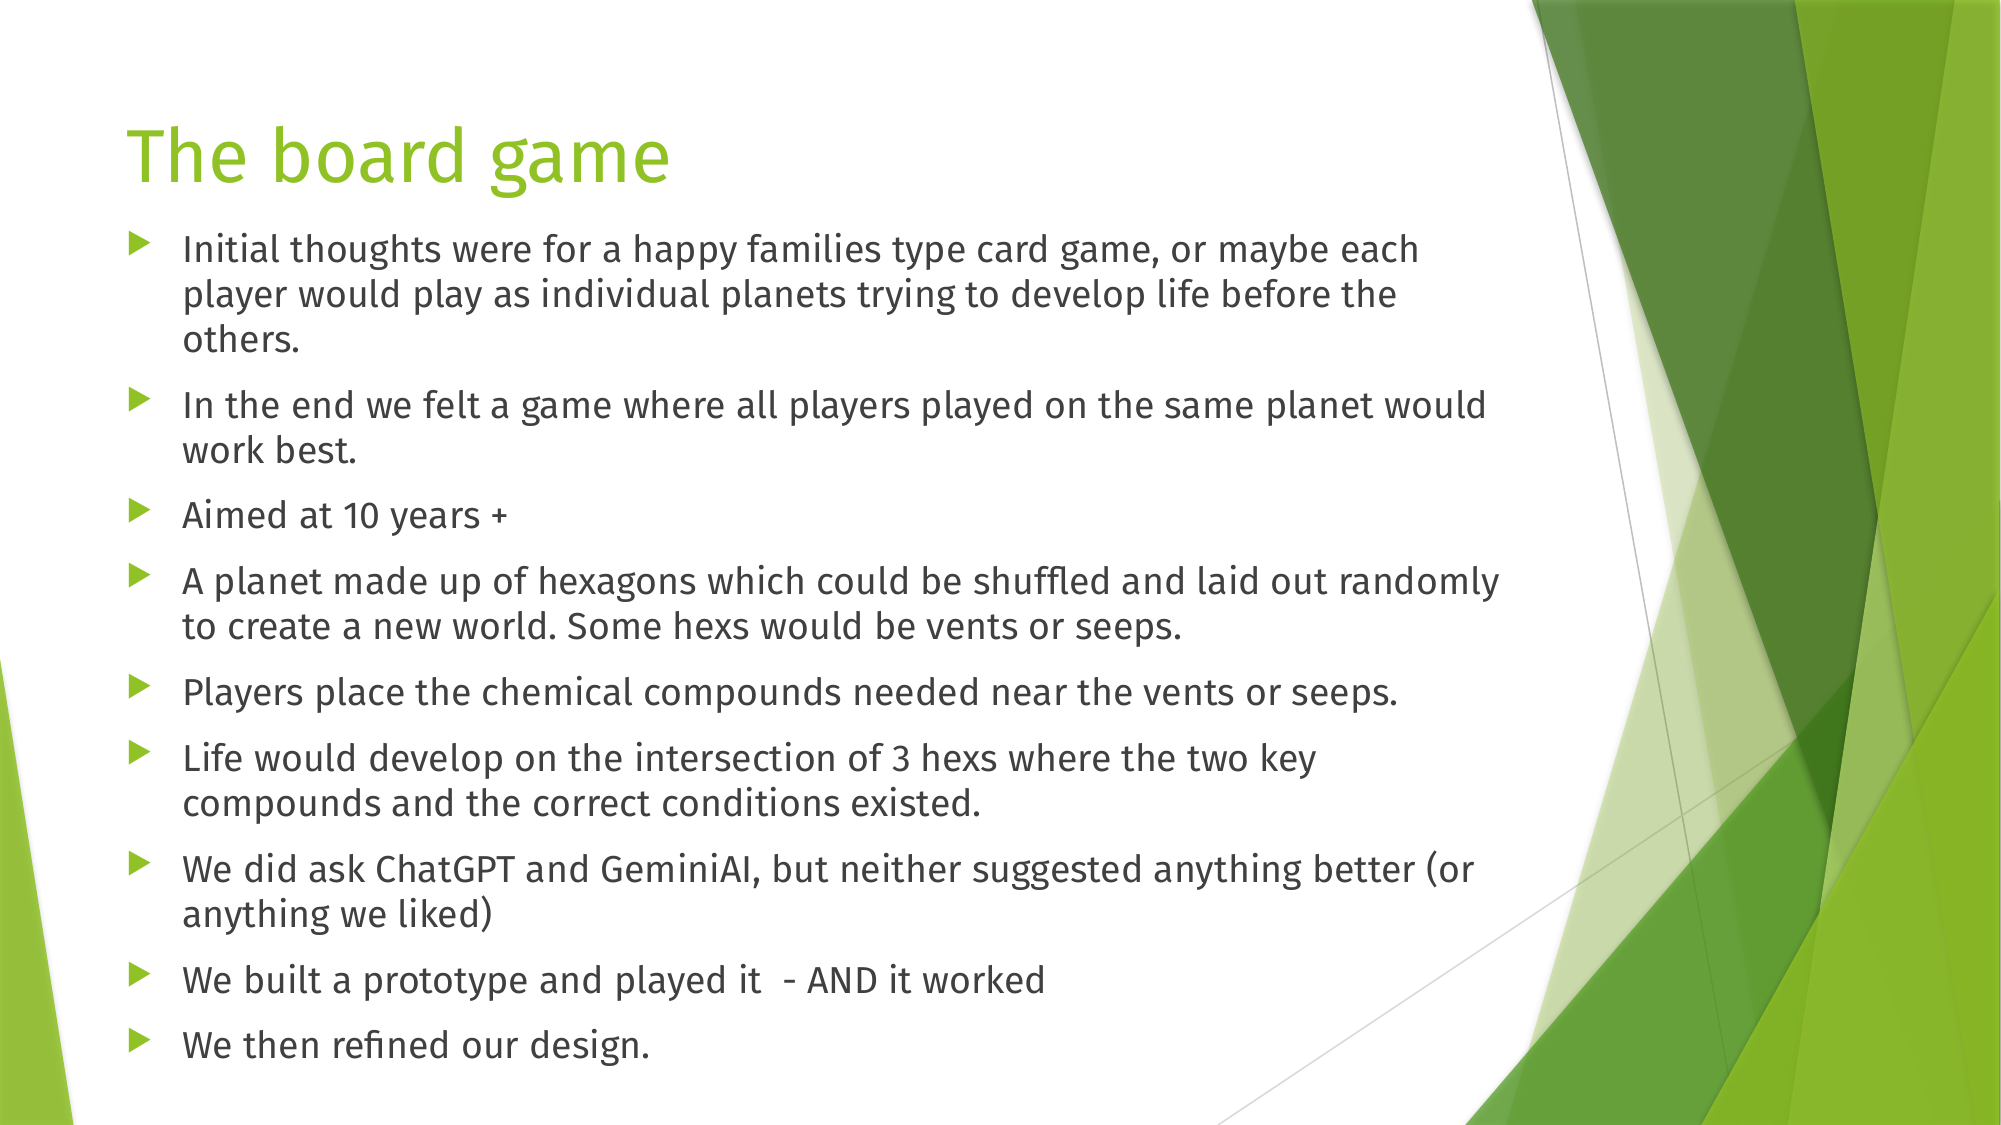

# The board game
Initial thoughts were for a happy families type card game, or maybe each player would play as individual planets trying to develop life before the others.
In the end we felt a game where all players played on the same planet would work best.
Aimed at 10 years +
A planet made up of hexagons which could be shuffled and laid out randomly to create a new world. Some hexs would be vents or seeps.
Players place the chemical compounds needed near the vents or seeps.
Life would develop on the intersection of 3 hexs where the two key compounds and the correct conditions existed.
We did ask ChatGPT and GeminiAI, but neither suggested anything better (or anything we liked)
We built a prototype and played it  - AND it worked
We then refined our design.